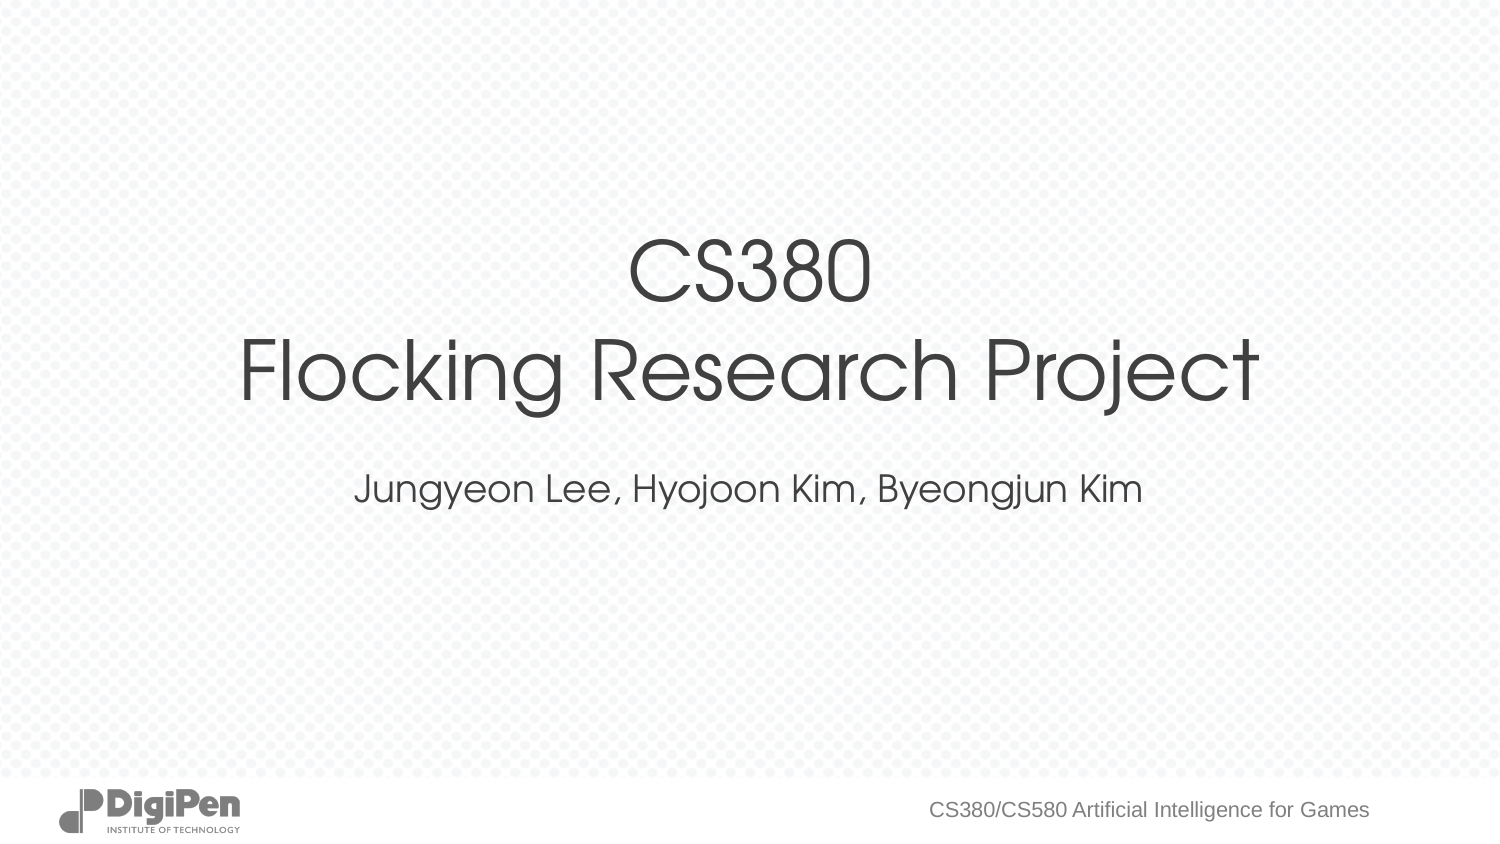

# CS380
Flocking Research Project
Jungyeon Lee, Hyojoon Kim, Byeongjun Kim